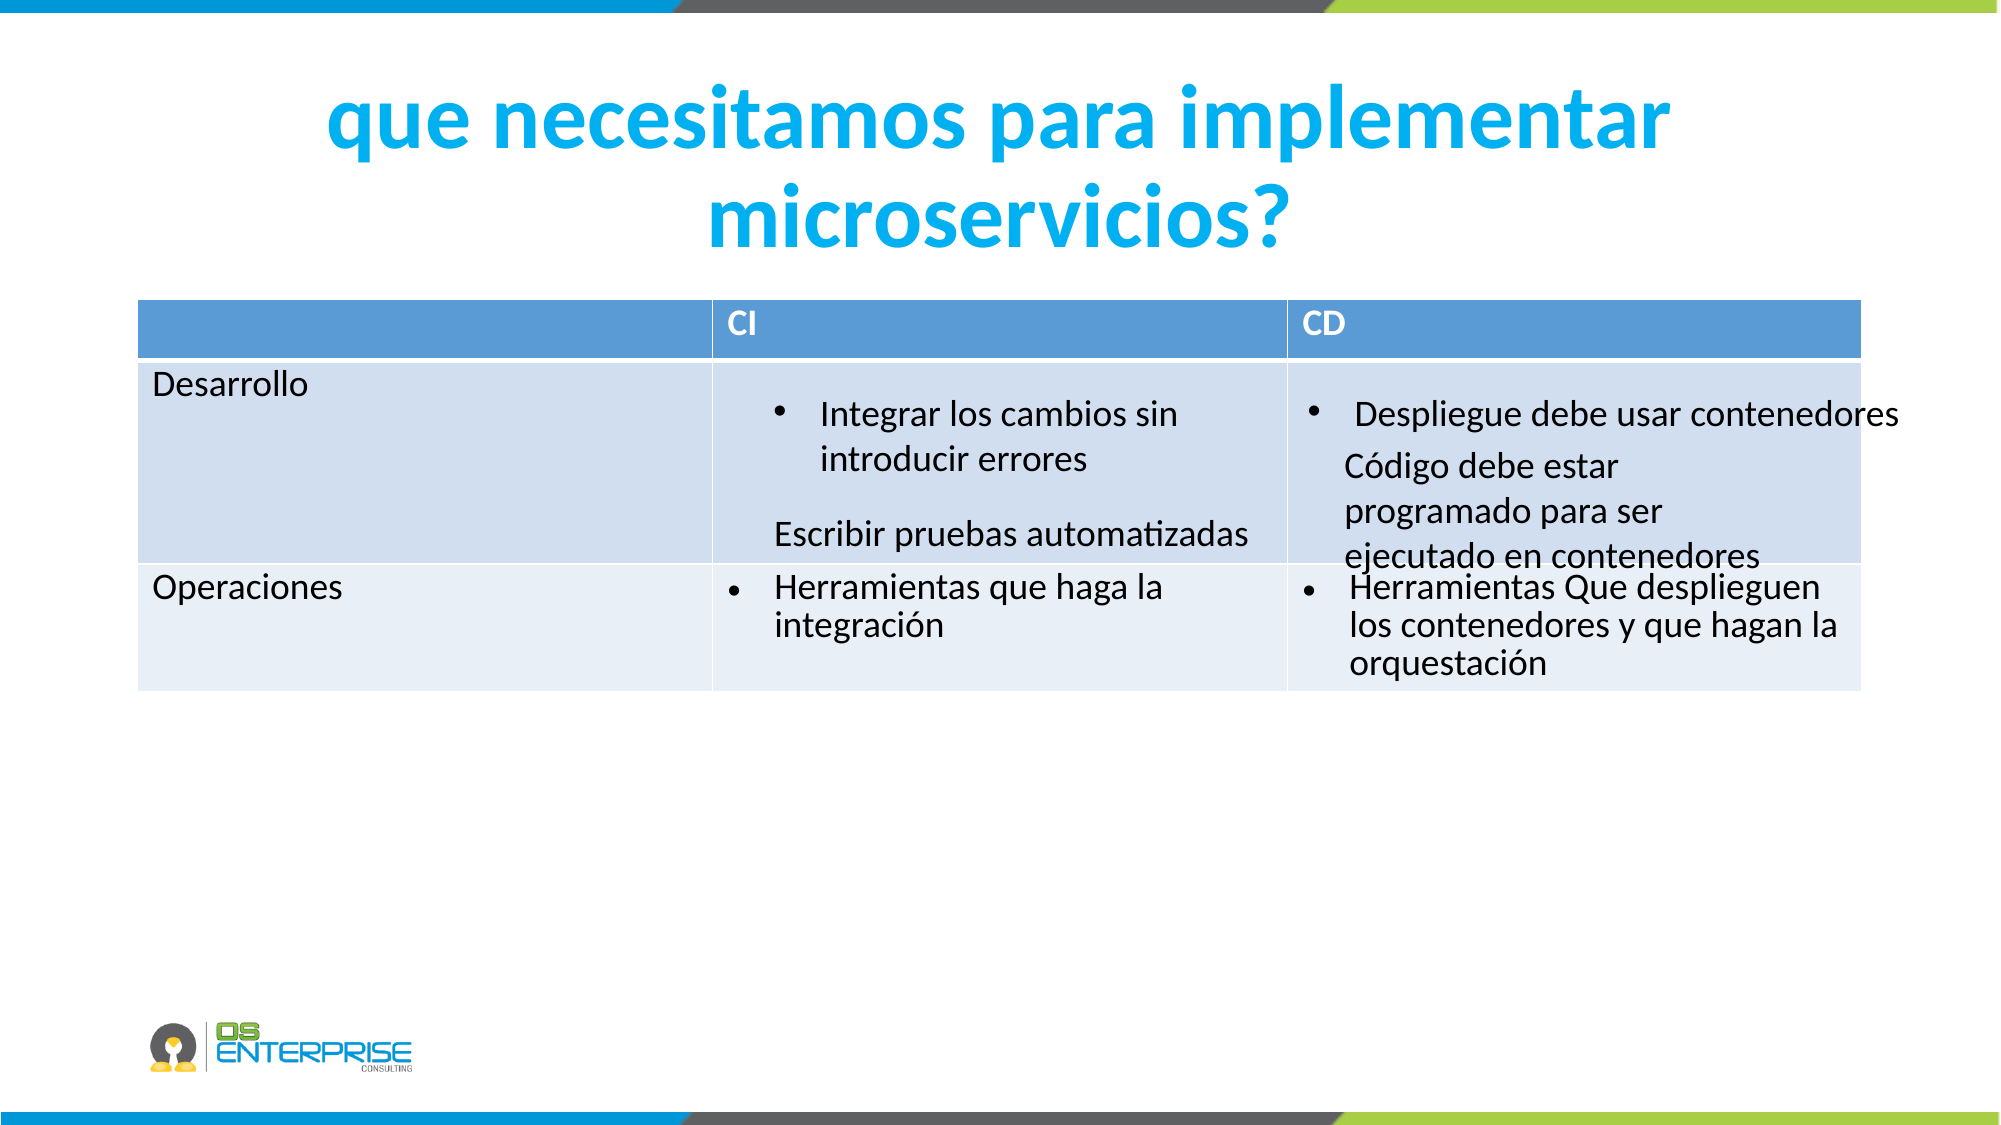

# que necesitamos para implementar microservicios?
|  | CI | CD |
| --- | --- | --- |
| Desarrollo |  |  |
| Operaciones | Herramientas que haga la integración | Herramientas Que desplieguen los contenedores y que hagan la orquestación |
Integrar los cambios sin introducir errores

Despliegue debe usar contenedores

Código debe estar programado para ser ejecutado en contenedores
Escribir pruebas automatizadas